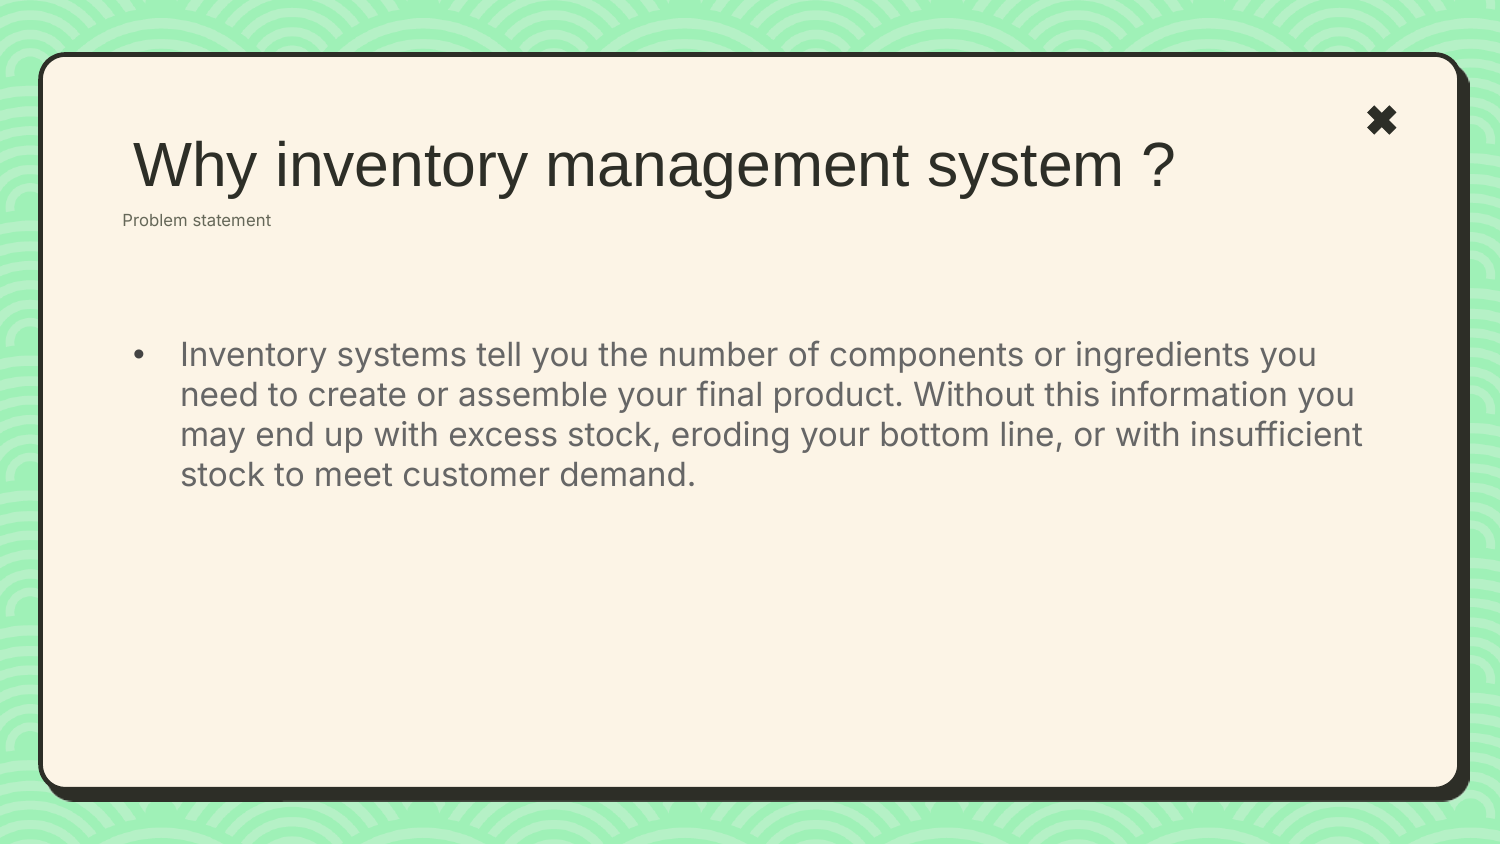

# Why inventory management system ?
Inventory systems tell you the number of components or ingredients you need to create or assemble your final product. Without this information you may end up with excess stock, eroding your bottom line, or with insufficient stock to meet customer demand.
Problem statement